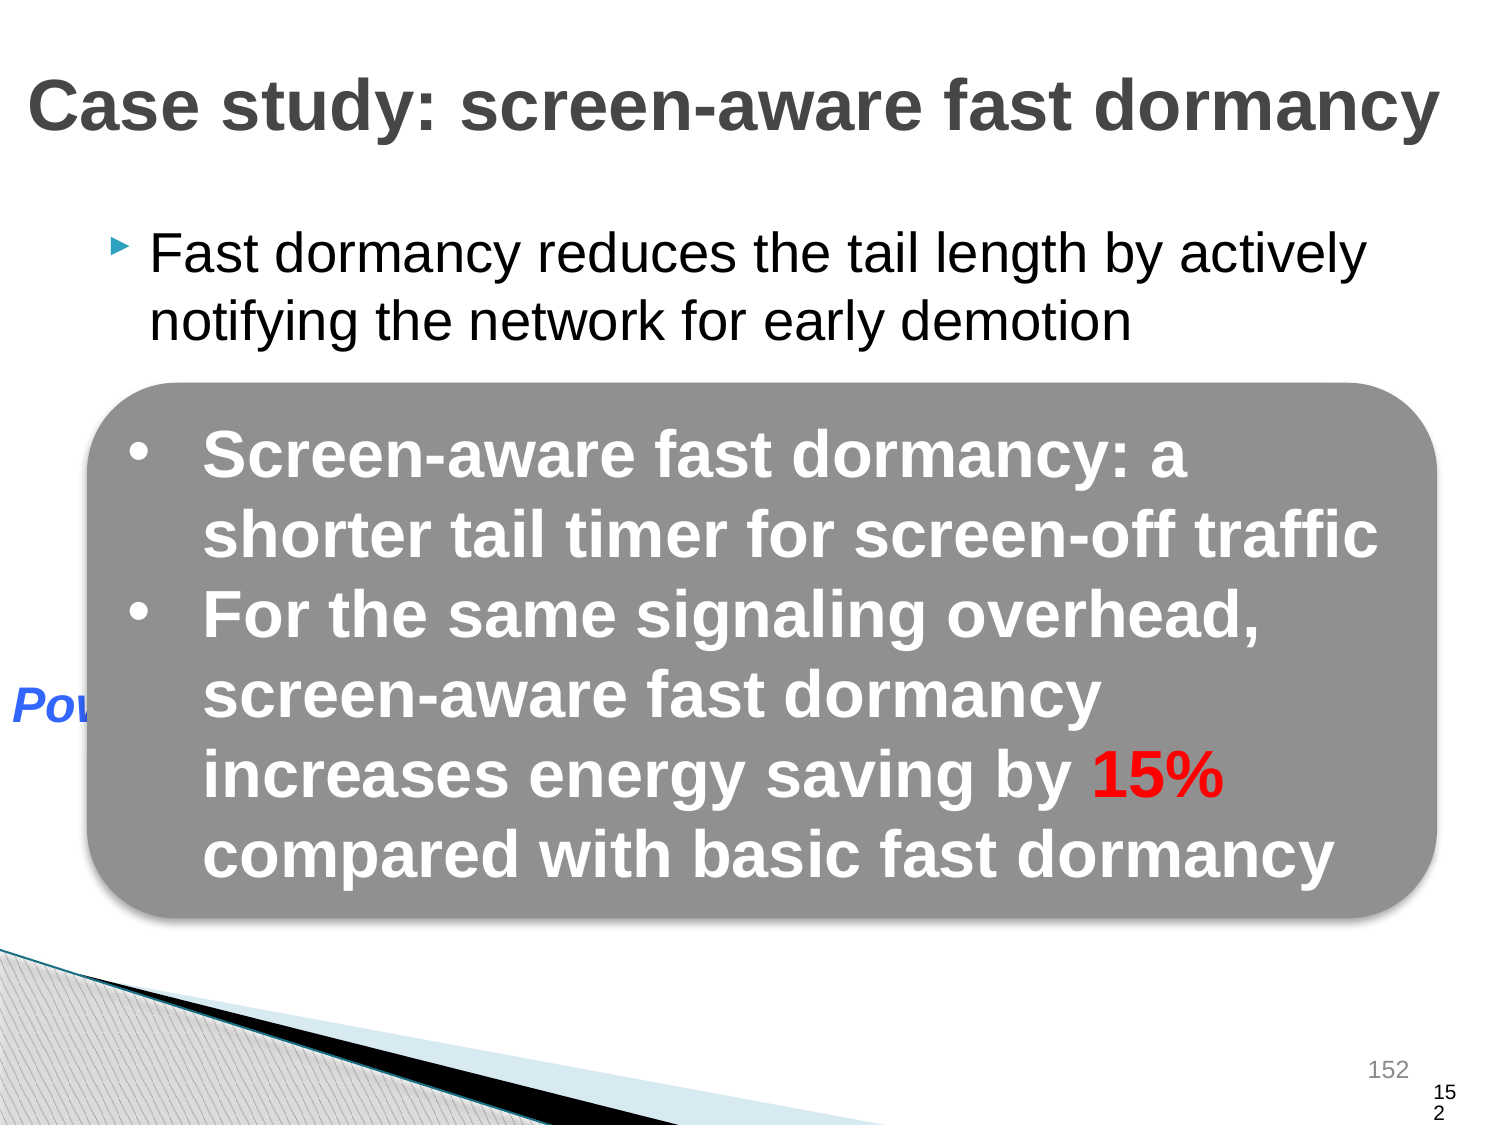

# Case study: screen-aware fast dormancy
Fast dormancy reduces the tail length by actively notifying the network for early demotion
Screen-aware fast dormancy: a shorter tail timer for screen-off traffic
For the same signaling overhead, screen-aware fast dormancy increases energy saving by 15% compared with basic fast dormancy
Fast dormancy
Power

Time
152
152